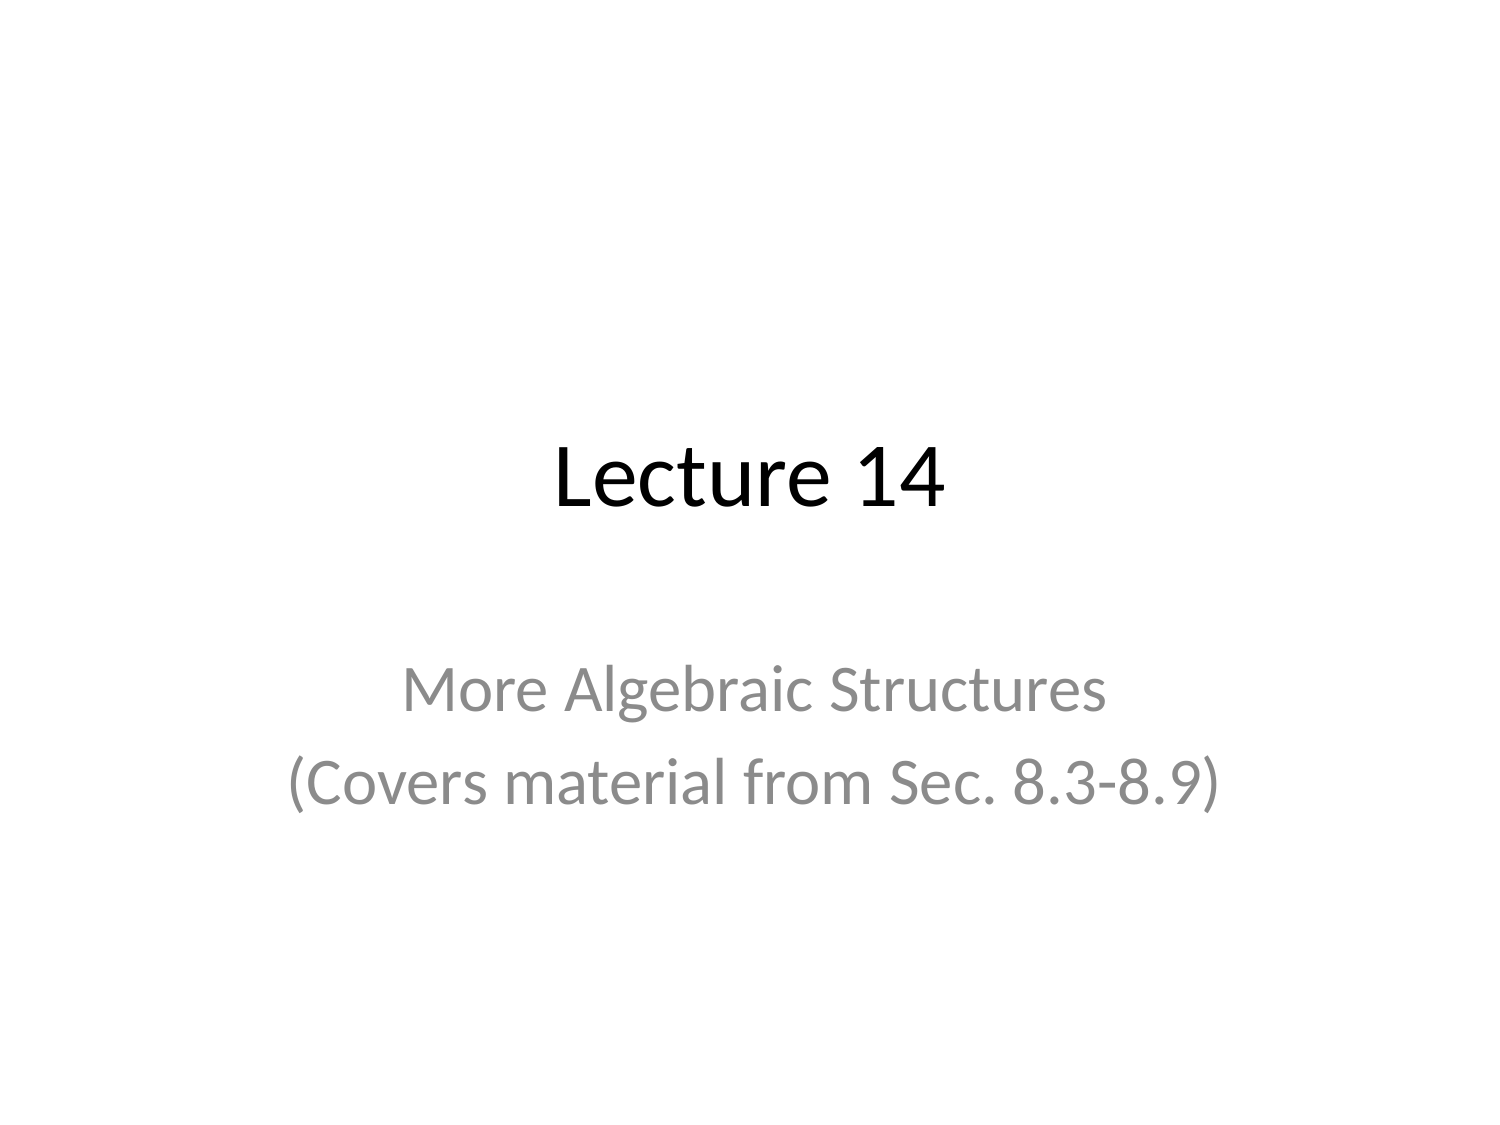

# Lecture 14
More Algebraic Structures
(Covers material from Sec. 8.3-8.9)